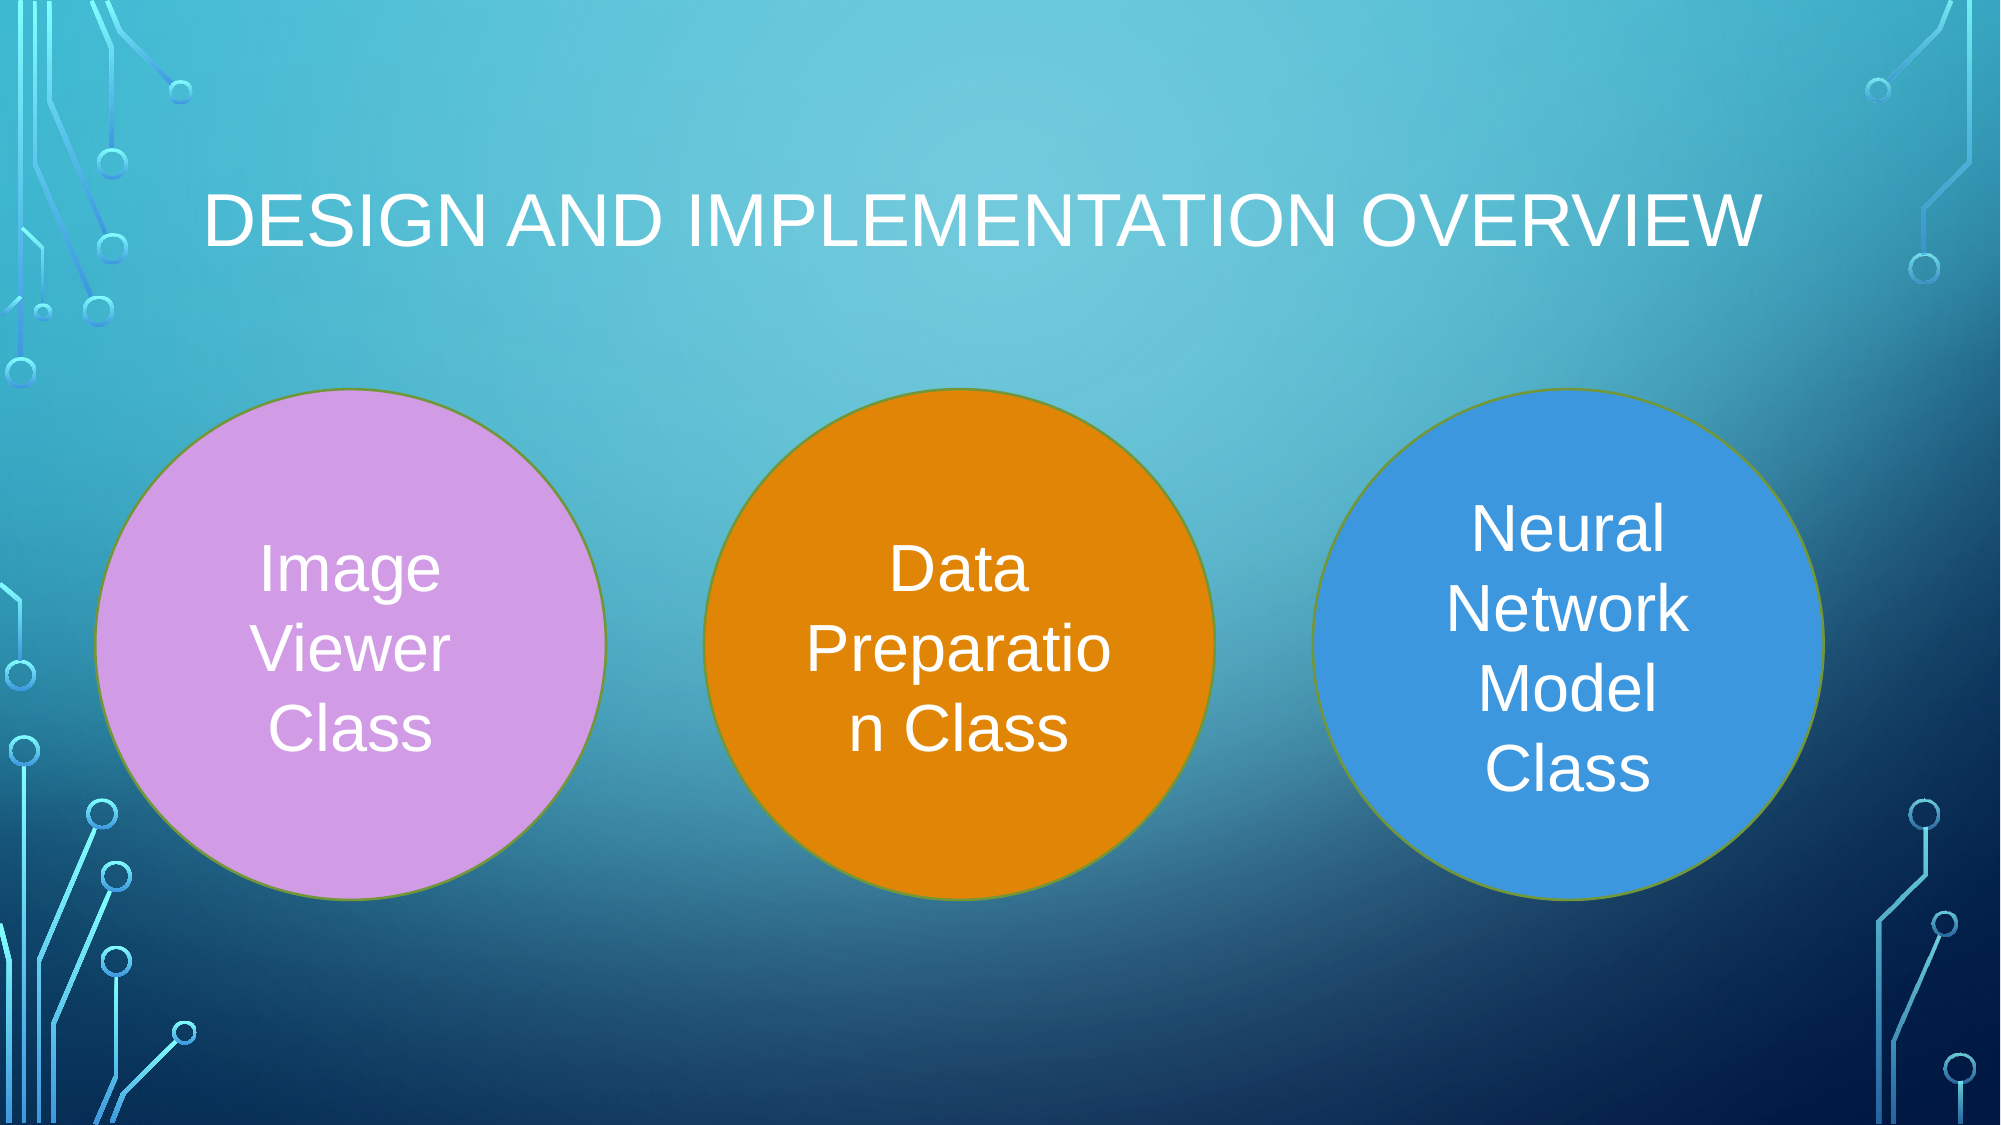

# Design and implementation overview
Image Viewer Class
Data Preparation Class
Neural Network Model Class